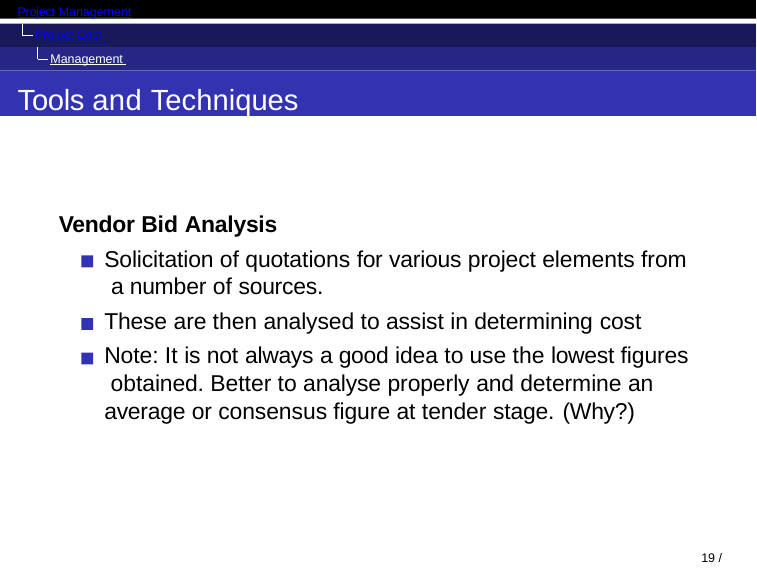

Project Management
Project Cost Management  Introduction

Tools and Techniques
Vendor Bid Analysis
Solicitation of quotations for various project elements from  a number of sources.
These are then analysed to assist in determining cost
Note: It is not always a good idea to use the lowest figures  obtained. Better to analyse properly and determine an  average or consensus figure at tender stage. (Why?)

19 / 128